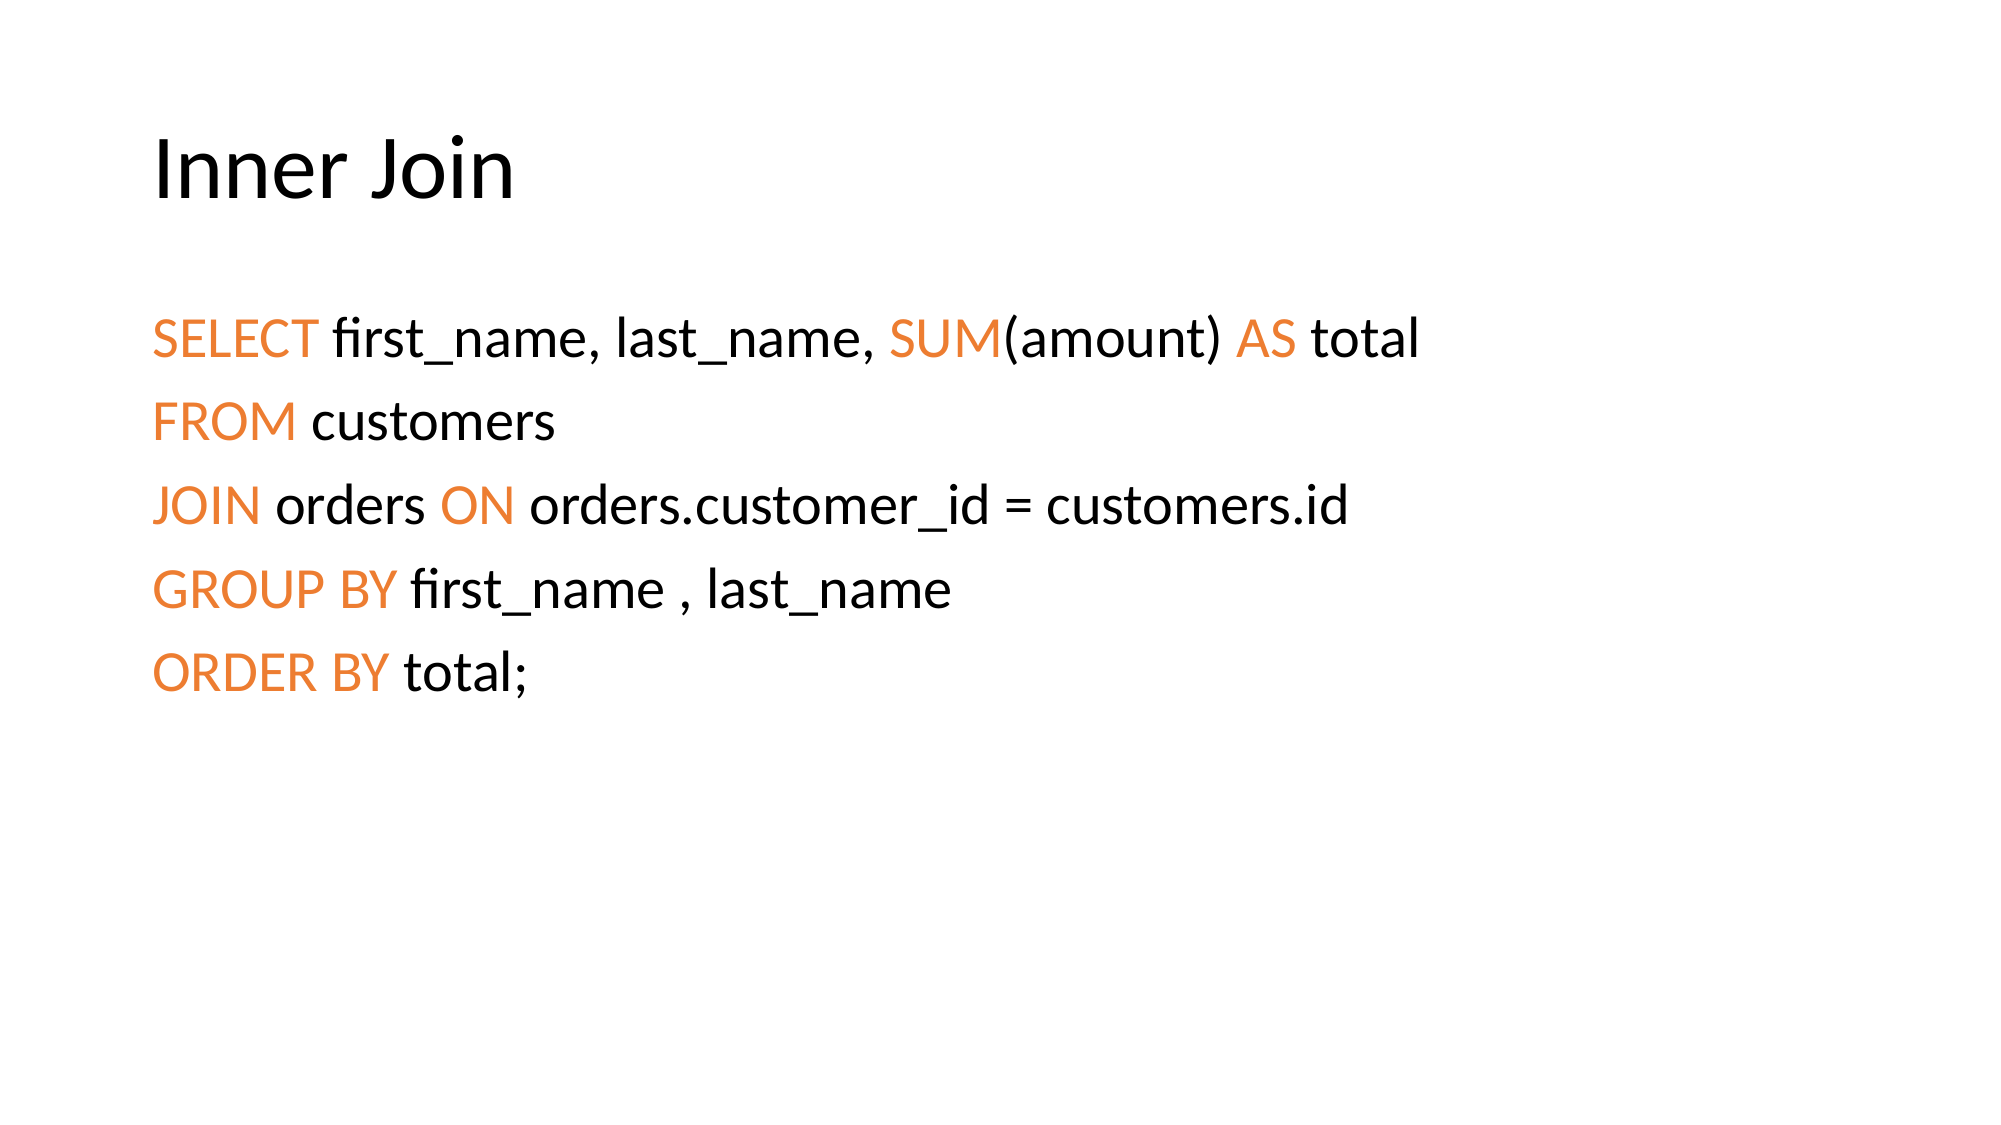

# Inner Join
SELECT first_name, last_name, SUM(amount) AS total
FROM customers
JOIN orders ON orders.customer_id = customers.id
GROUP BY first_name , last_name
ORDER BY total;